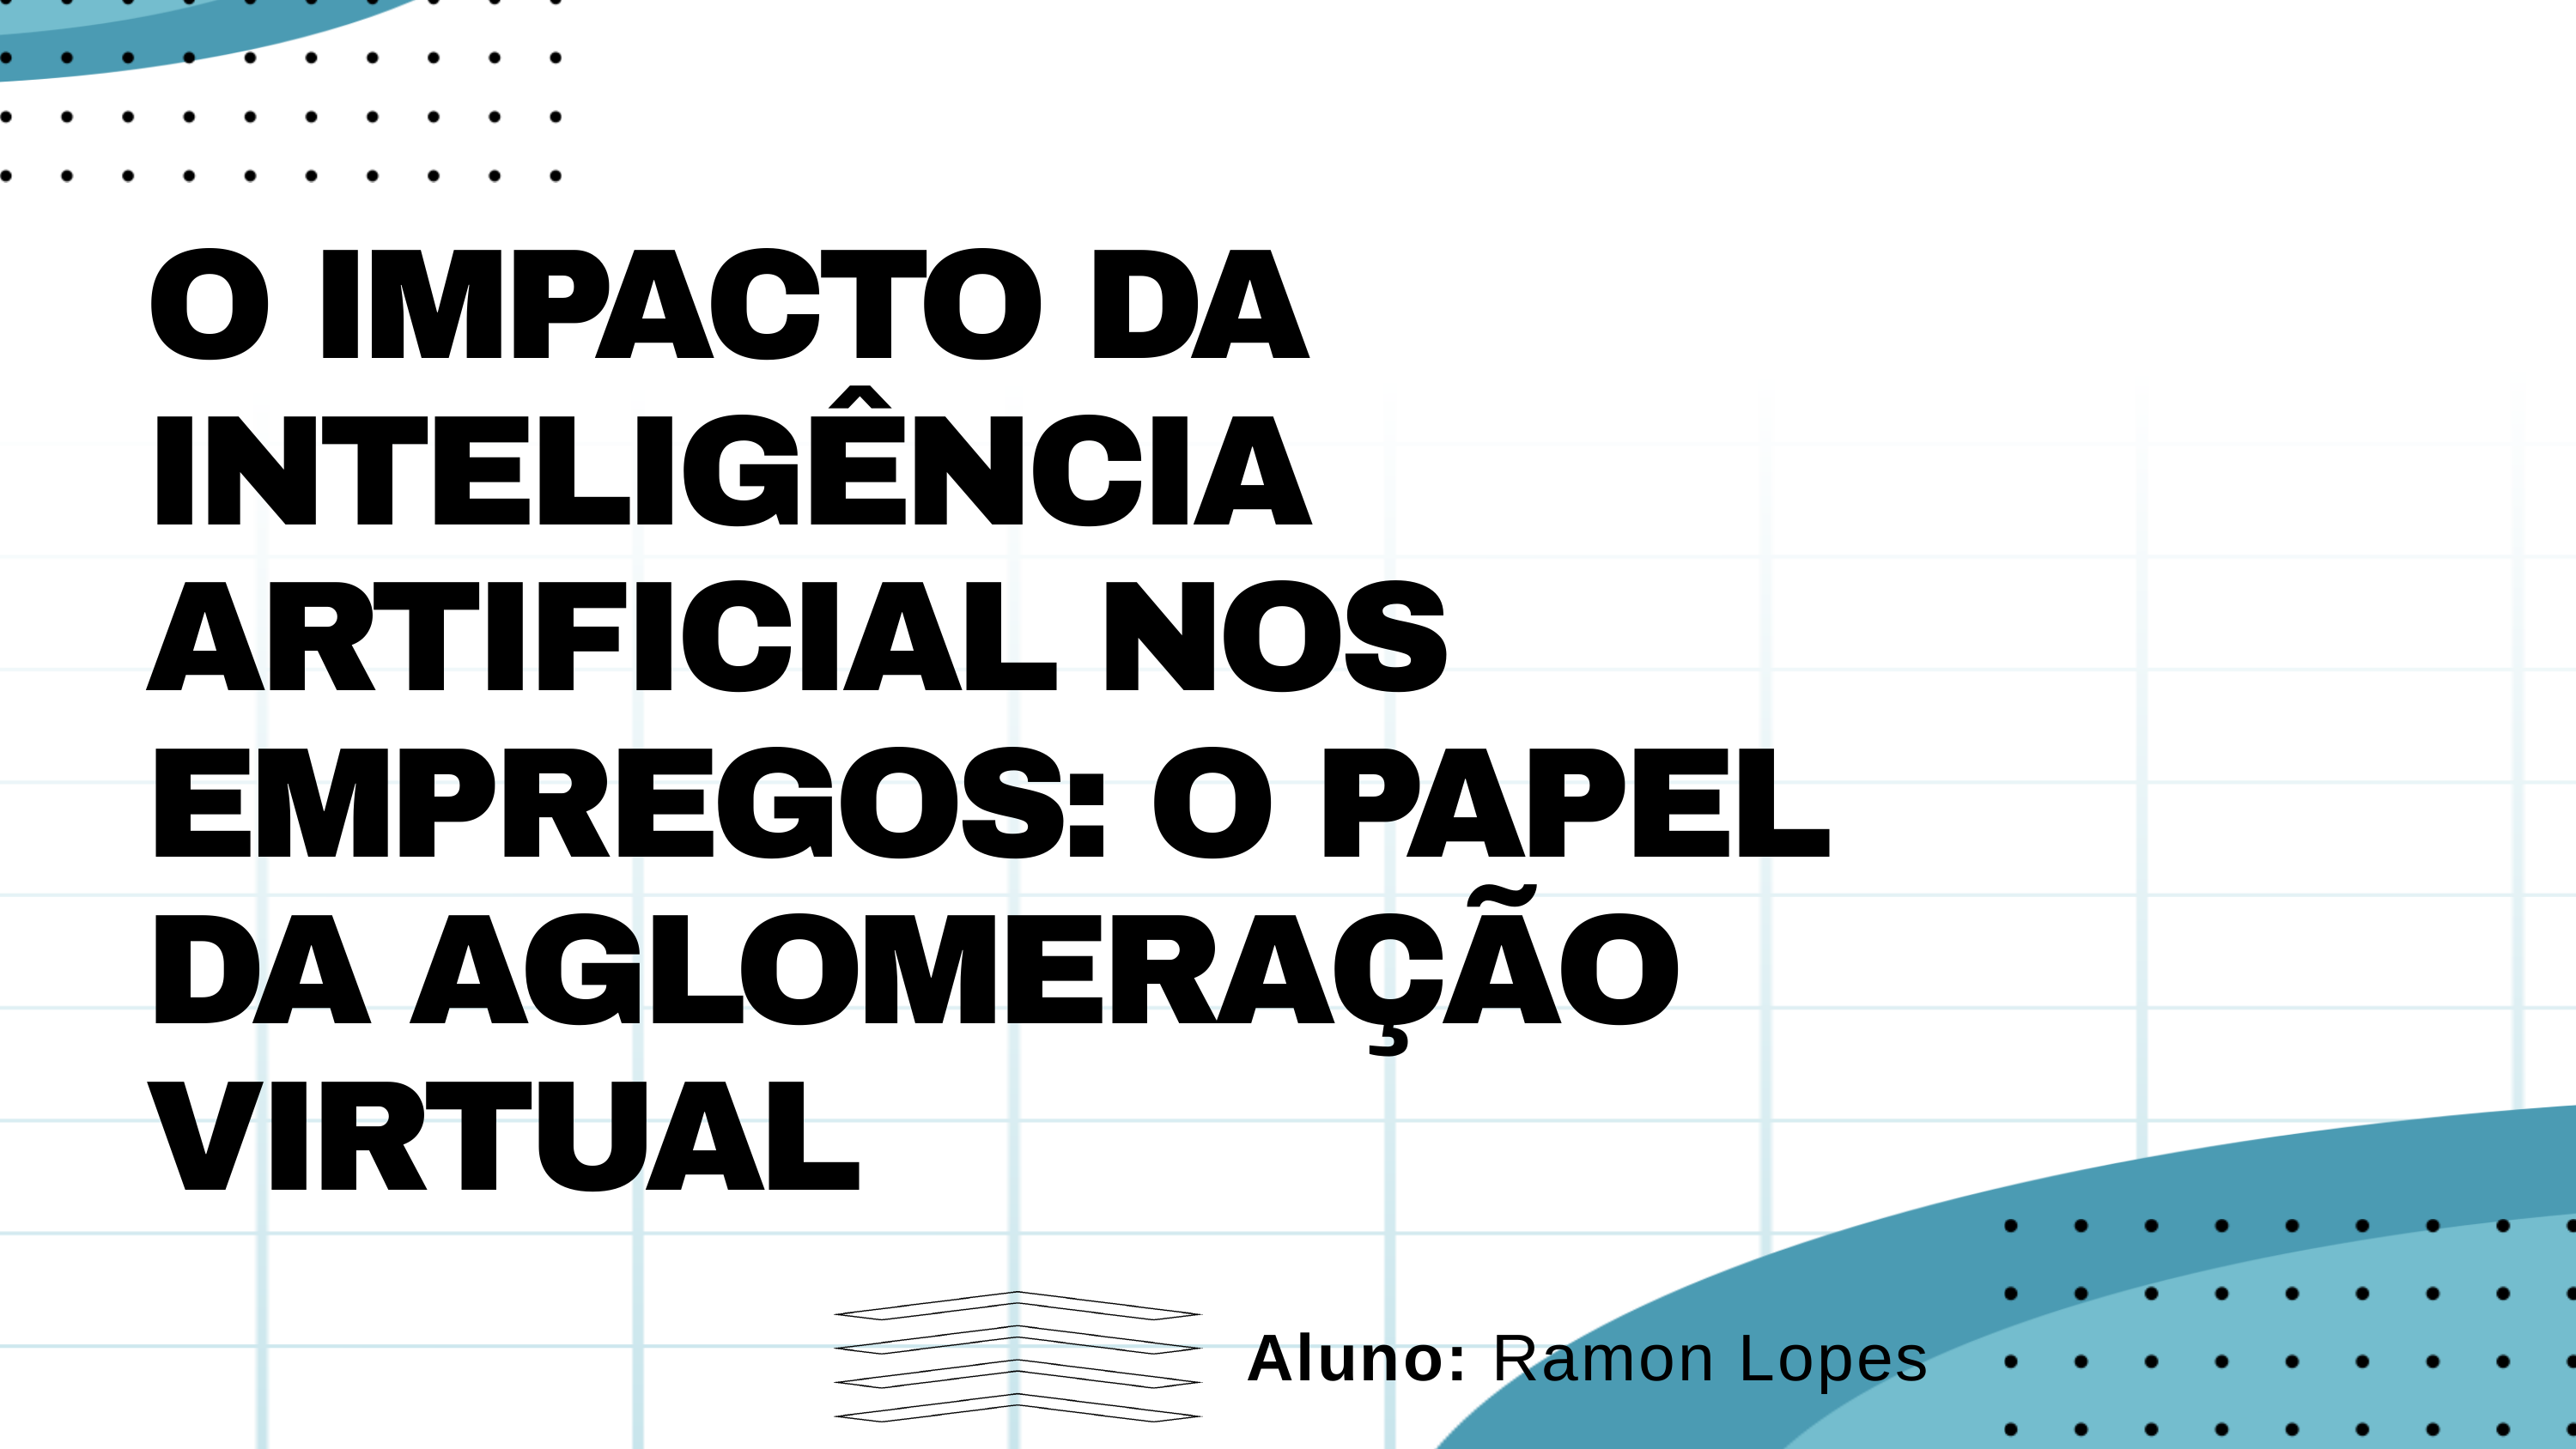

O IMPACTO DA INTELIGÊNCIA ARTIFICIAL NOS EMPREGOS: O PAPEL DA AGLOMERAÇÃO VIRTUAL

Aluno: Ramon Lopes